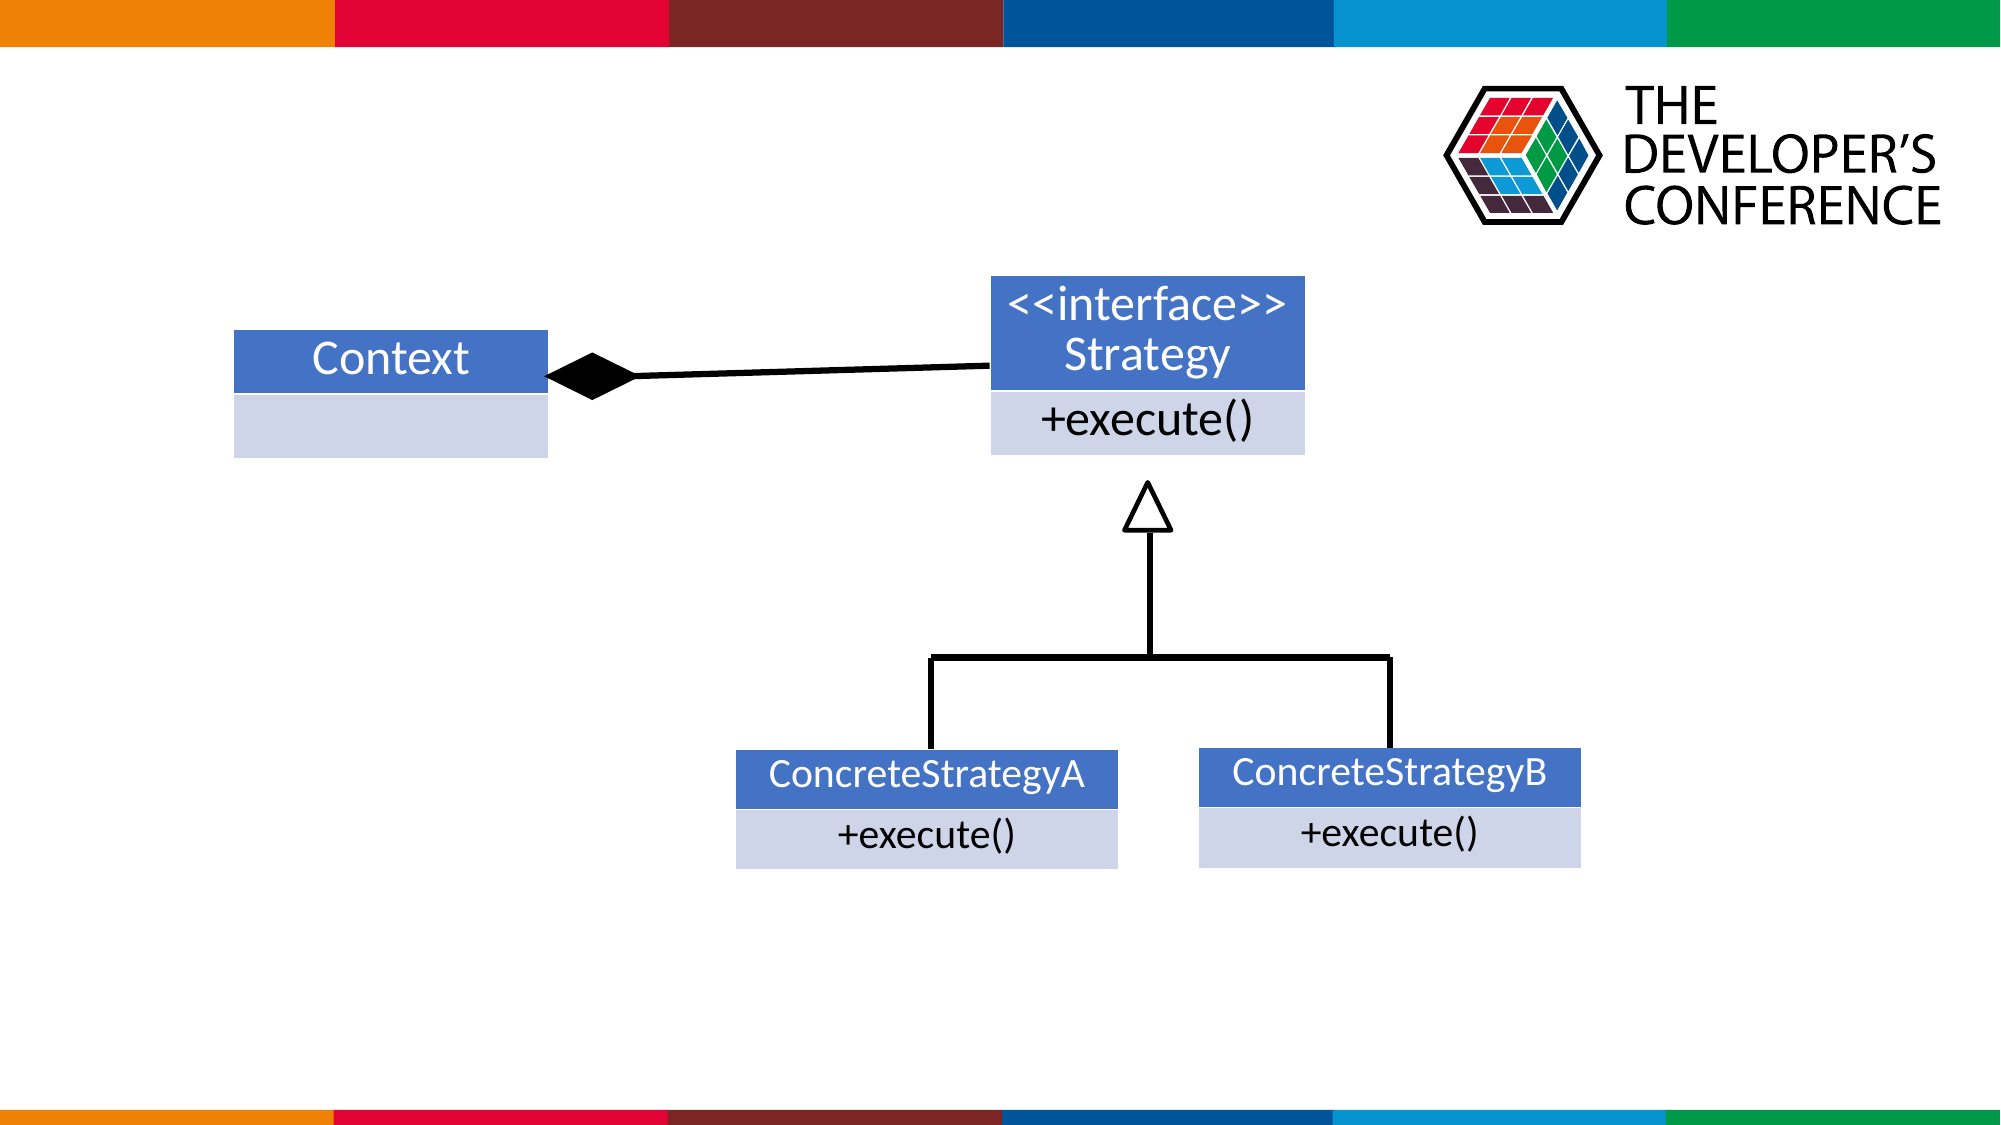

| <<interface>> Strategy |
| --- |
| +execute() |
| Context |
| --- |
|  |

| ConcreteStrategyB |
| --- |
| +execute() |
| ConcreteStrategyA |
| --- |
| +execute() |